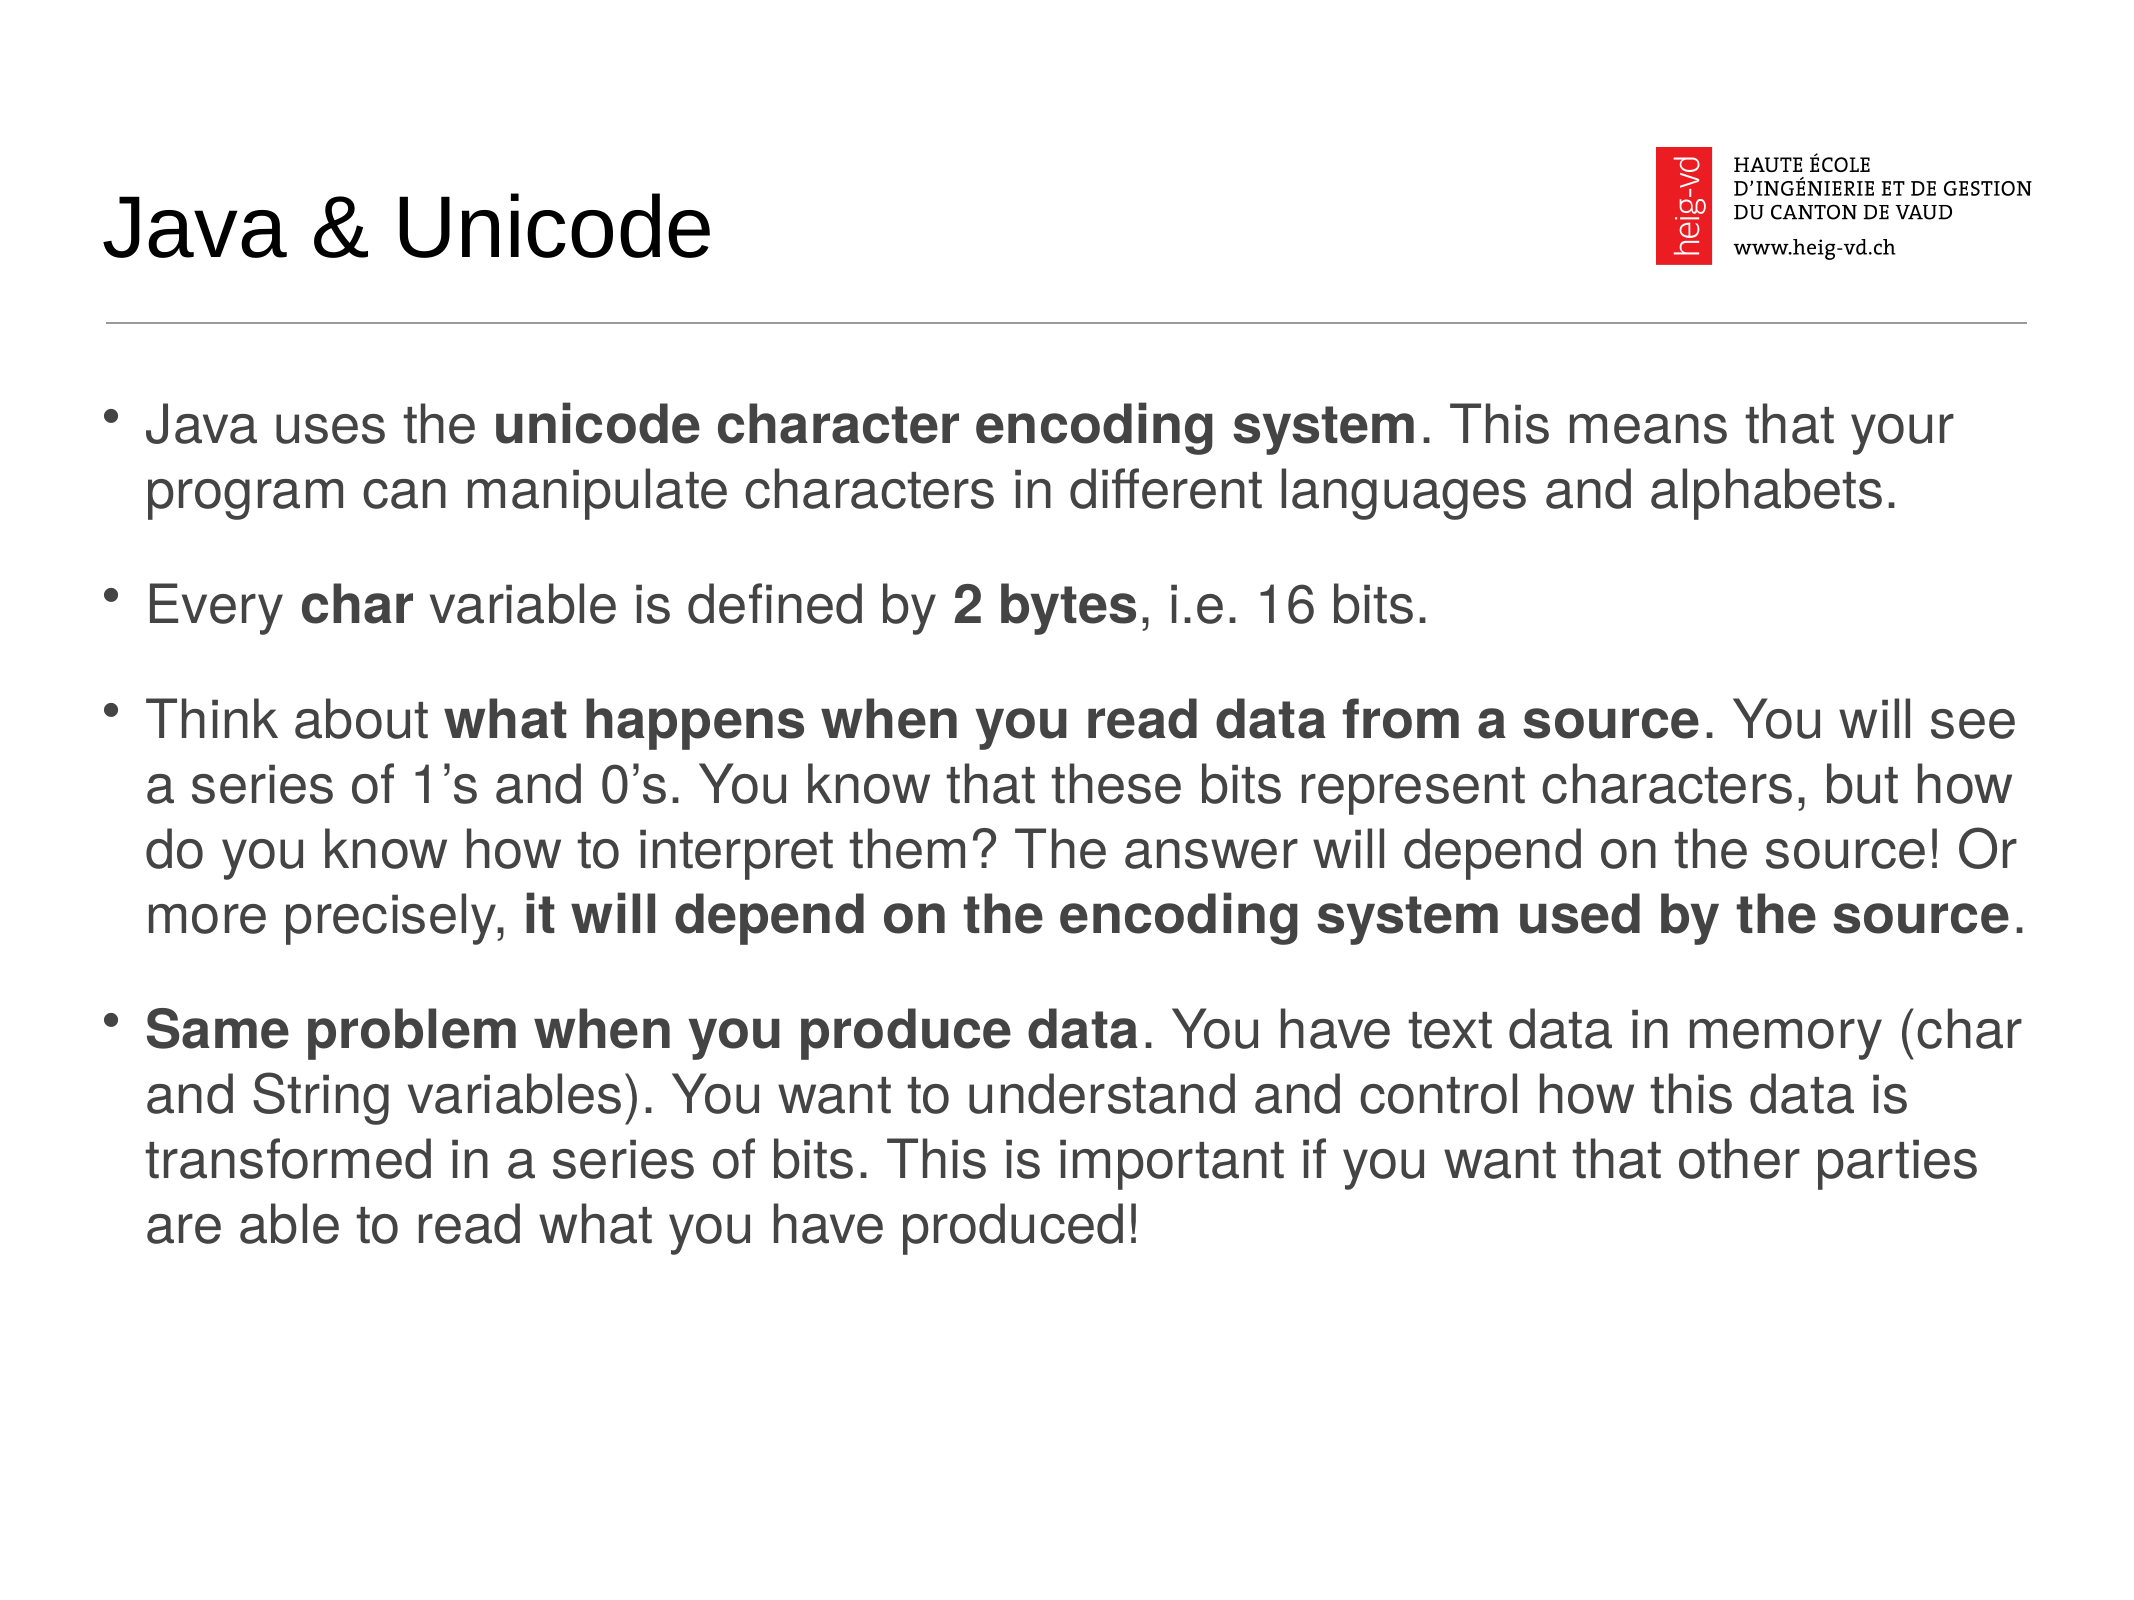

# Java & Unicode
Java uses the unicode character encoding system. This means that your program can manipulate characters in different languages and alphabets.
Every char variable is defined by 2 bytes, i.e. 16 bits.
Think about what happens when you read data from a source. You will see a series of 1’s and 0’s. You know that these bits represent characters, but how do you know how to interpret them? The answer will depend on the source! Or more precisely, it will depend on the encoding system used by the source.
Same problem when you produce data. You have text data in memory (char and String variables). You want to understand and control how this data is transformed in a series of bits. This is important if you want that other parties are able to read what you have produced!